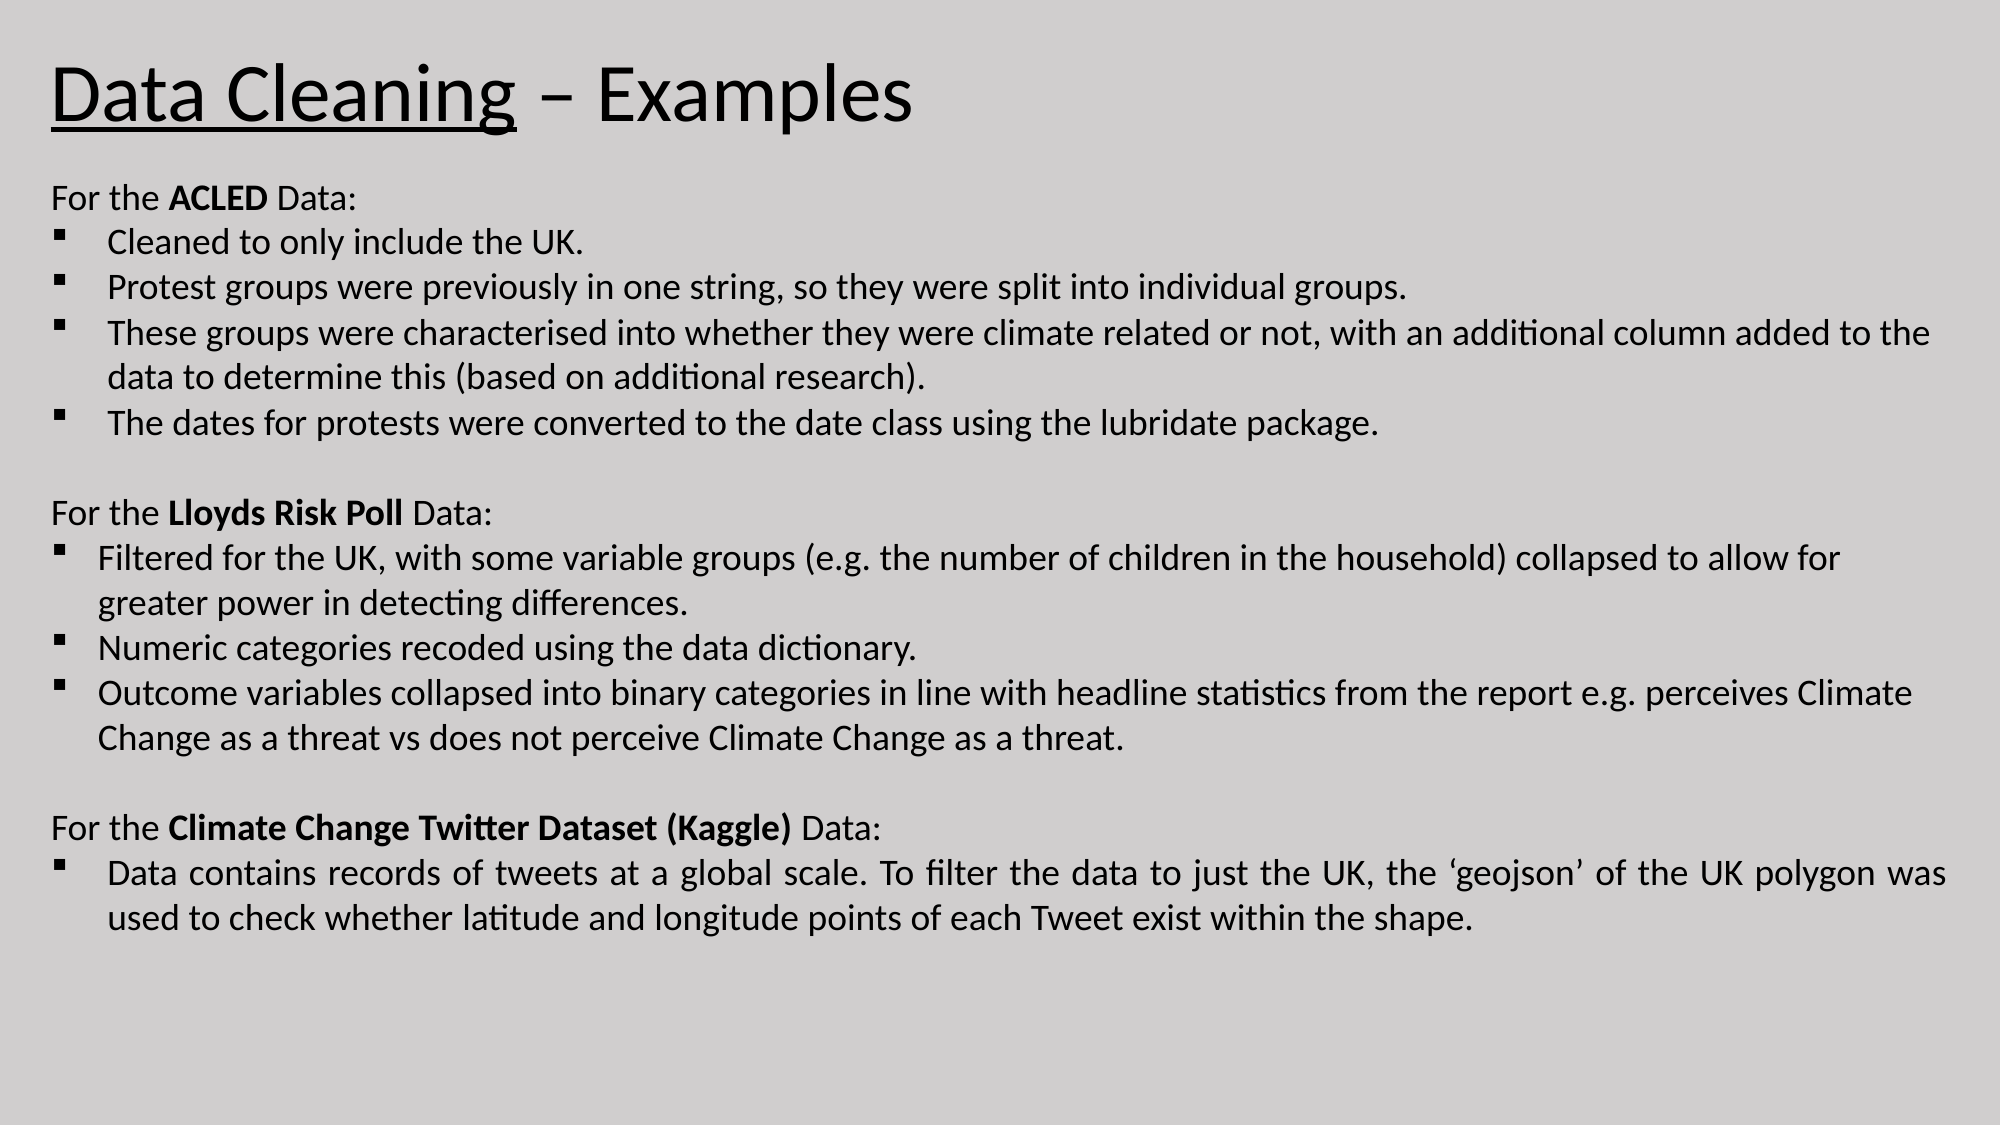

Data Cleaning – Examples
For the ACLED Data:
Cleaned to only include the UK.
Protest groups were previously in one string, so they were split into individual groups.
These groups were characterised into whether they were climate related or not, with an additional column added to the data to determine this (based on additional research).
The dates for protests were converted to the date class using the lubridate package.

For the Lloyds Risk Poll Data:
Filtered for the UK, with some variable groups (e.g. the number of children in the household) collapsed to allow for greater power in detecting differences.
Numeric categories recoded using the data dictionary.
Outcome variables collapsed into binary categories in line with headline statistics from the report e.g. perceives Climate Change as a threat vs does not perceive Climate Change as a threat.

For the Climate Change Twitter Dataset (Kaggle) Data:
Data contains records of tweets at a global scale. To filter the data to just the UK, the ‘geojson’ of the UK polygon was used to check whether latitude and longitude points of each Tweet exist within the shape.